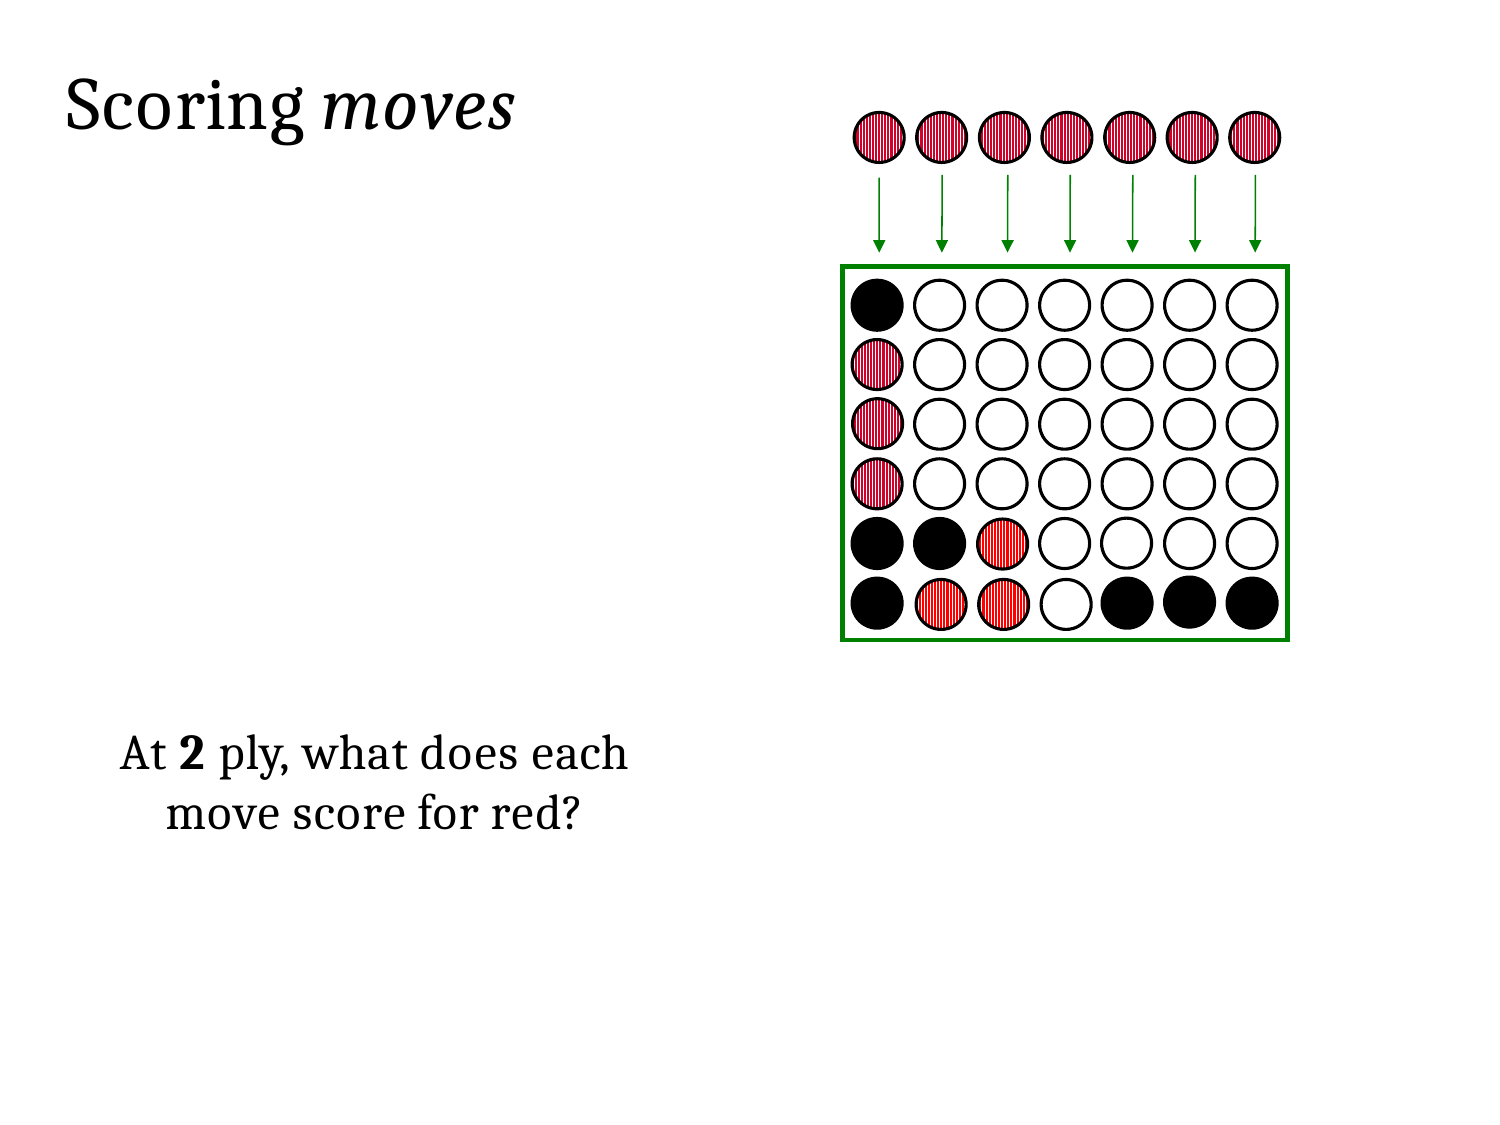

Scoring moves

At 2 ply, what does each move score for red?